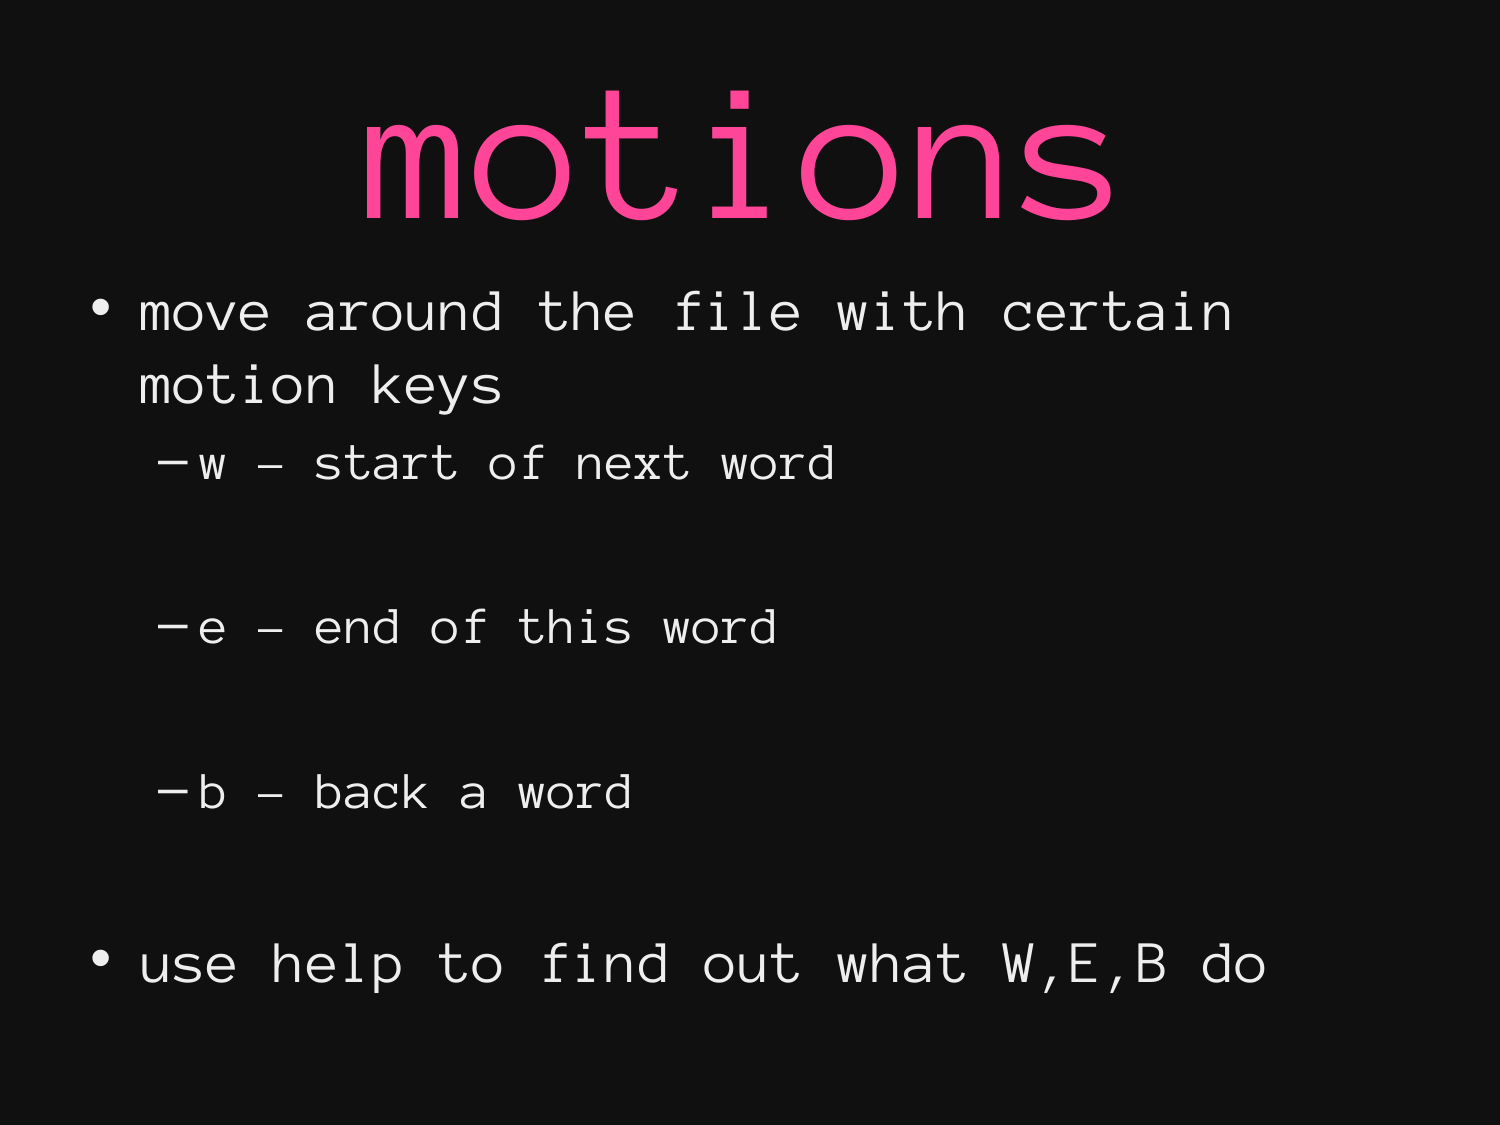

# motions
move around the file with certain motion keys
w – start of next word

e – end of this word

b – back a word

use help to find out what W,E,B do